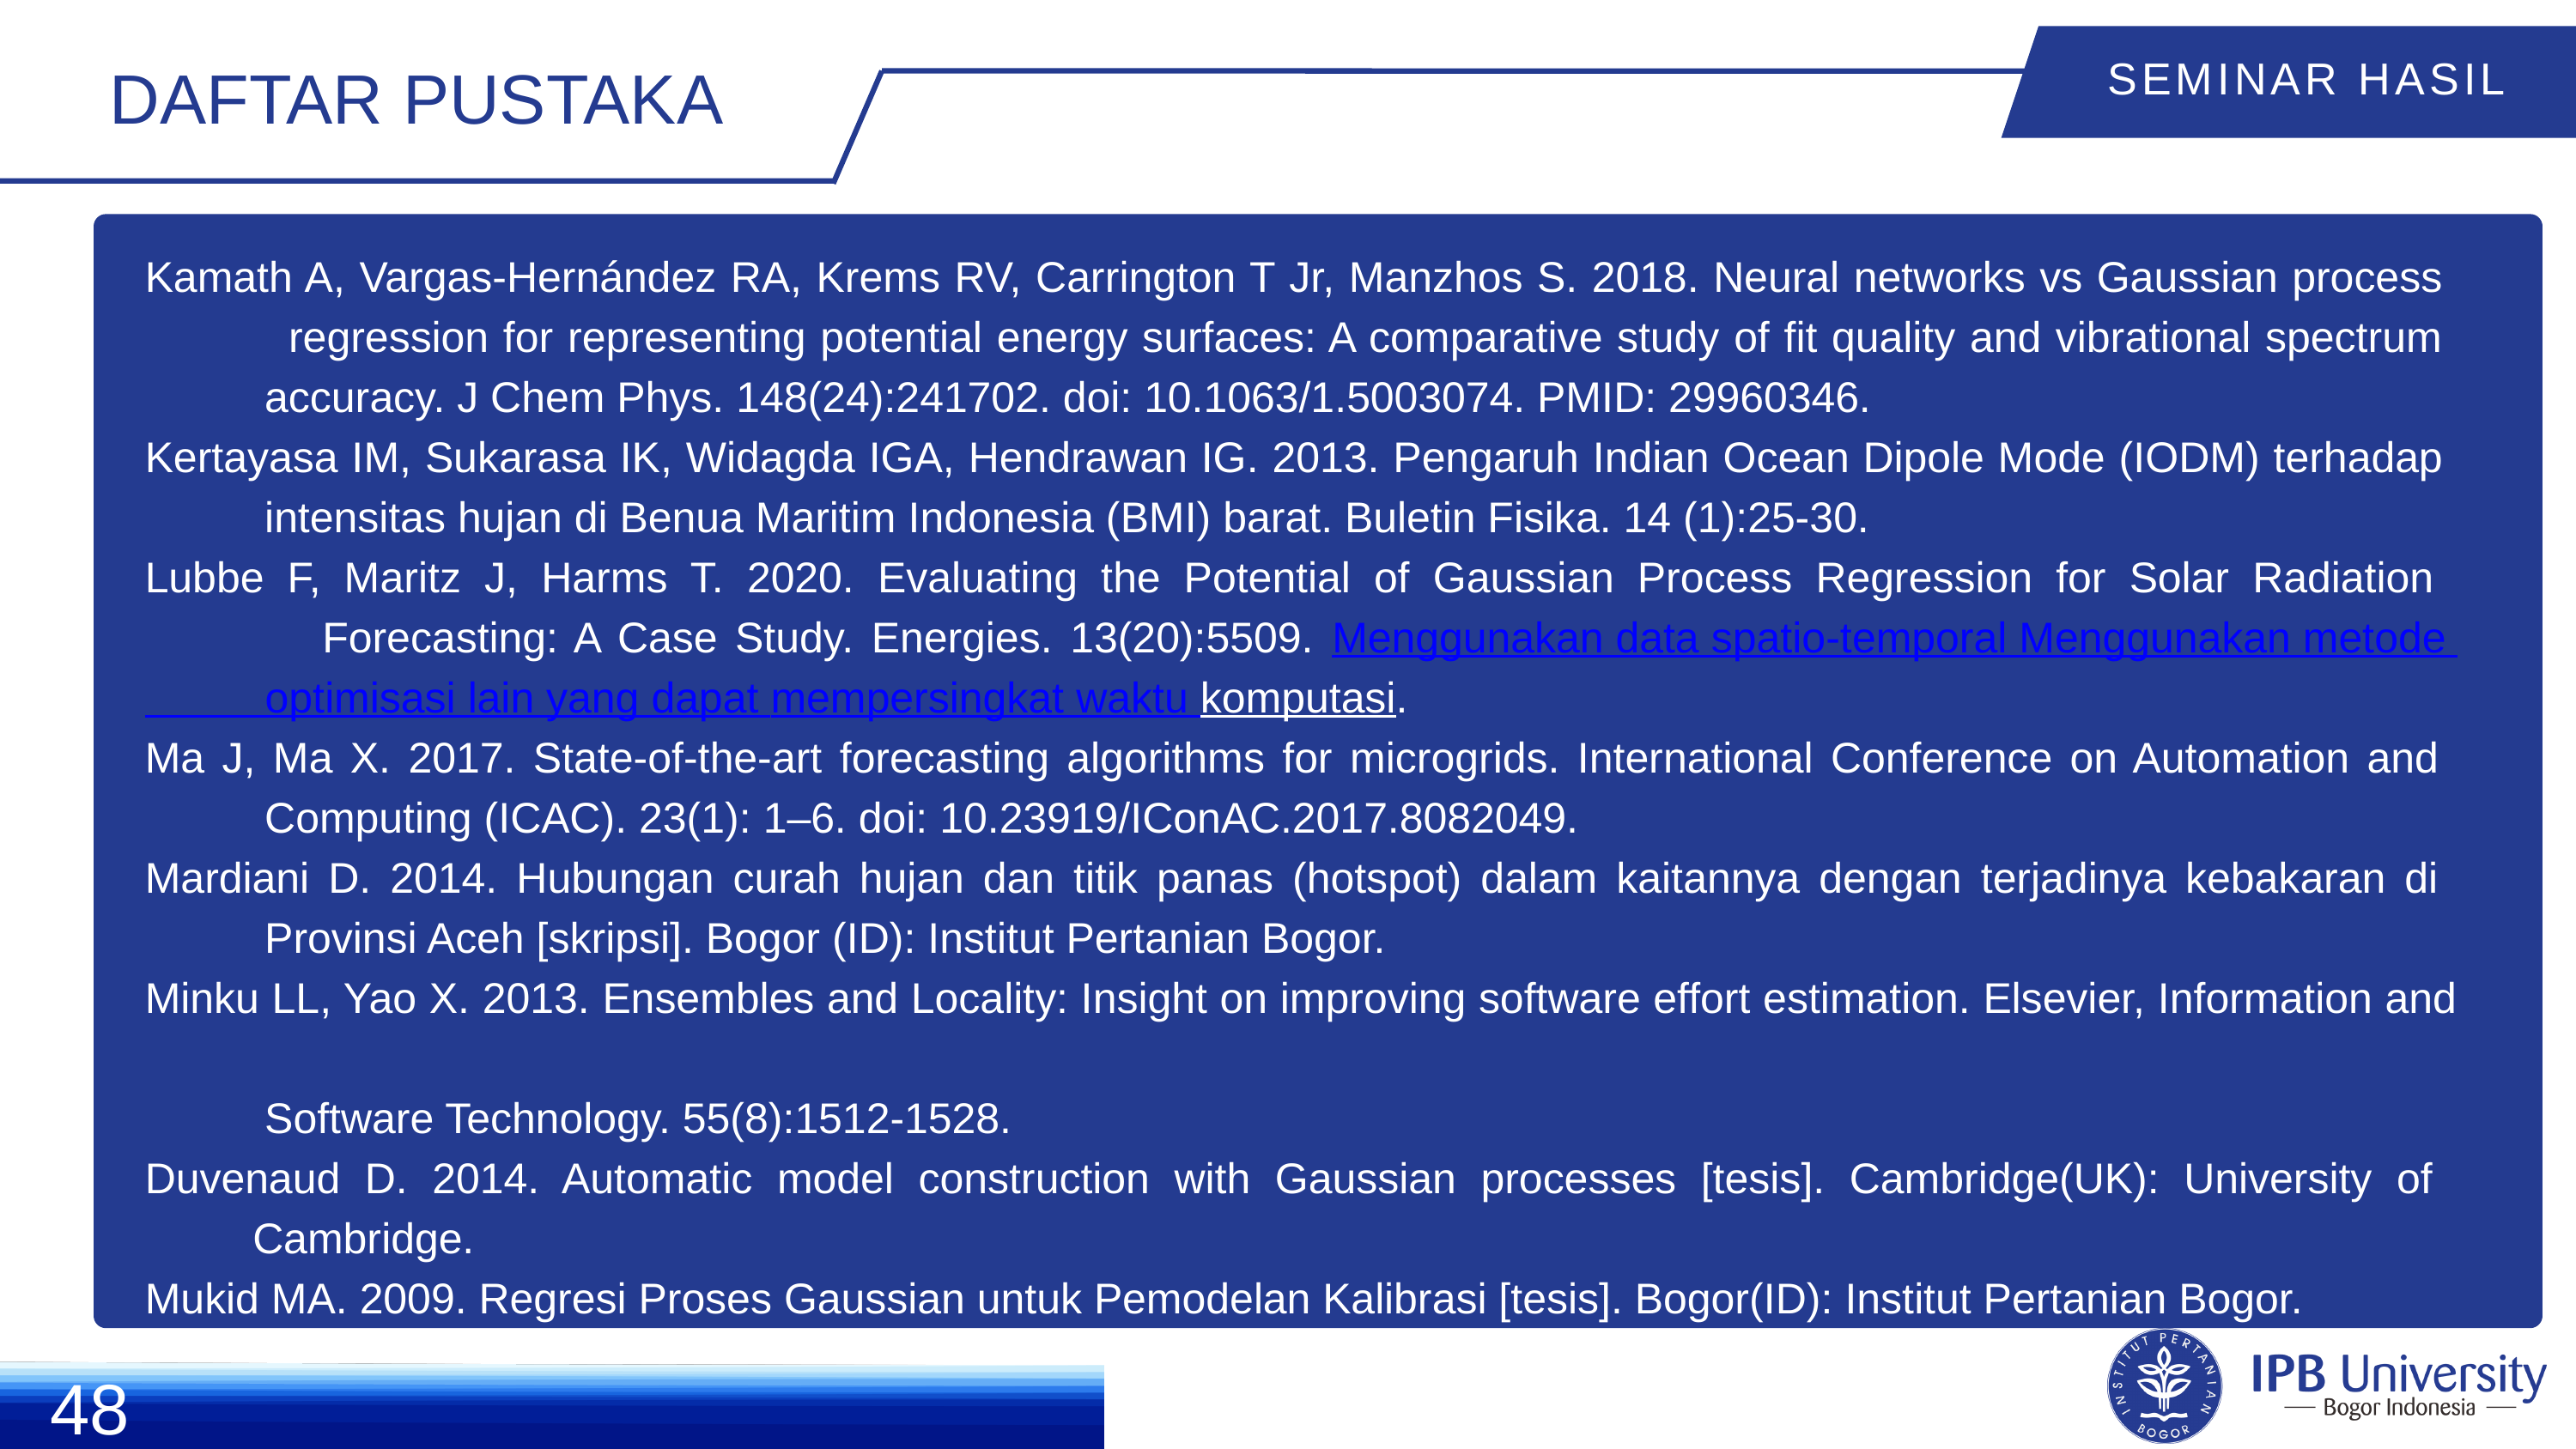

DAFTAR PUSTAKA
SEMINAR HASIL

Kamath A, Vargas-Hernández RA, Krems RV, Carrington T Jr, Manzhos S. 2018. Neural networks vs Gaussian process
          regression for representing potential energy surfaces: A comparative study of fit quality and vibrational spectrum
          accuracy. J Chem Phys. 148(24):241702. doi: 10.1063/1.5003074. PMID: 29960346.
Kertayasa IM, Sukarasa IK, Widagda IGA, Hendrawan IG. 2013. Pengaruh Indian Ocean Dipole Mode (IODM) terhadap
          intensitas hujan di Benua Maritim Indonesia (BMI) barat. Buletin Fisika. 14 (1):25-30.
Lubbe F, Maritz J, Harms T. 2020. Evaluating the Potential of Gaussian Process Regression for Solar Radiation
          Forecasting: A Case Study. Energies. 13(20):5509. Menggunakan data spatio-temporal Menggunakan metode
          optimisasi lain yang dapat mempersingkat waktu komputasi.
Ma J, Ma X. 2017. State-of-the-art forecasting algorithms for microgrids. International Conference on Automation and
          Computing (ICAC). 23(1): 1–6. doi: 10.23919/IConAC.2017.8082049.
Mardiani D. 2014. Hubungan curah hujan dan titik panas (hotspot) dalam kaitannya dengan terjadinya kebakaran di
          Provinsi Aceh [skripsi]. Bogor (ID): Institut Pertanian Bogor.
Minku LL, Yao X. 2013. Ensembles and Locality: Insight on improving software effort estimation. Elsevier, Information and
          Software Technology. 55(8):1512-1528.
Duvenaud D. 2014. Automatic model construction with Gaussian processes [tesis]. Cambridge(UK): University of
         Cambridge.
Mukid MA. 2009. Regresi Proses Gaussian untuk Pemodelan Kalibrasi [tesis]. Bogor(ID): Institut Pertanian Bogor.

48